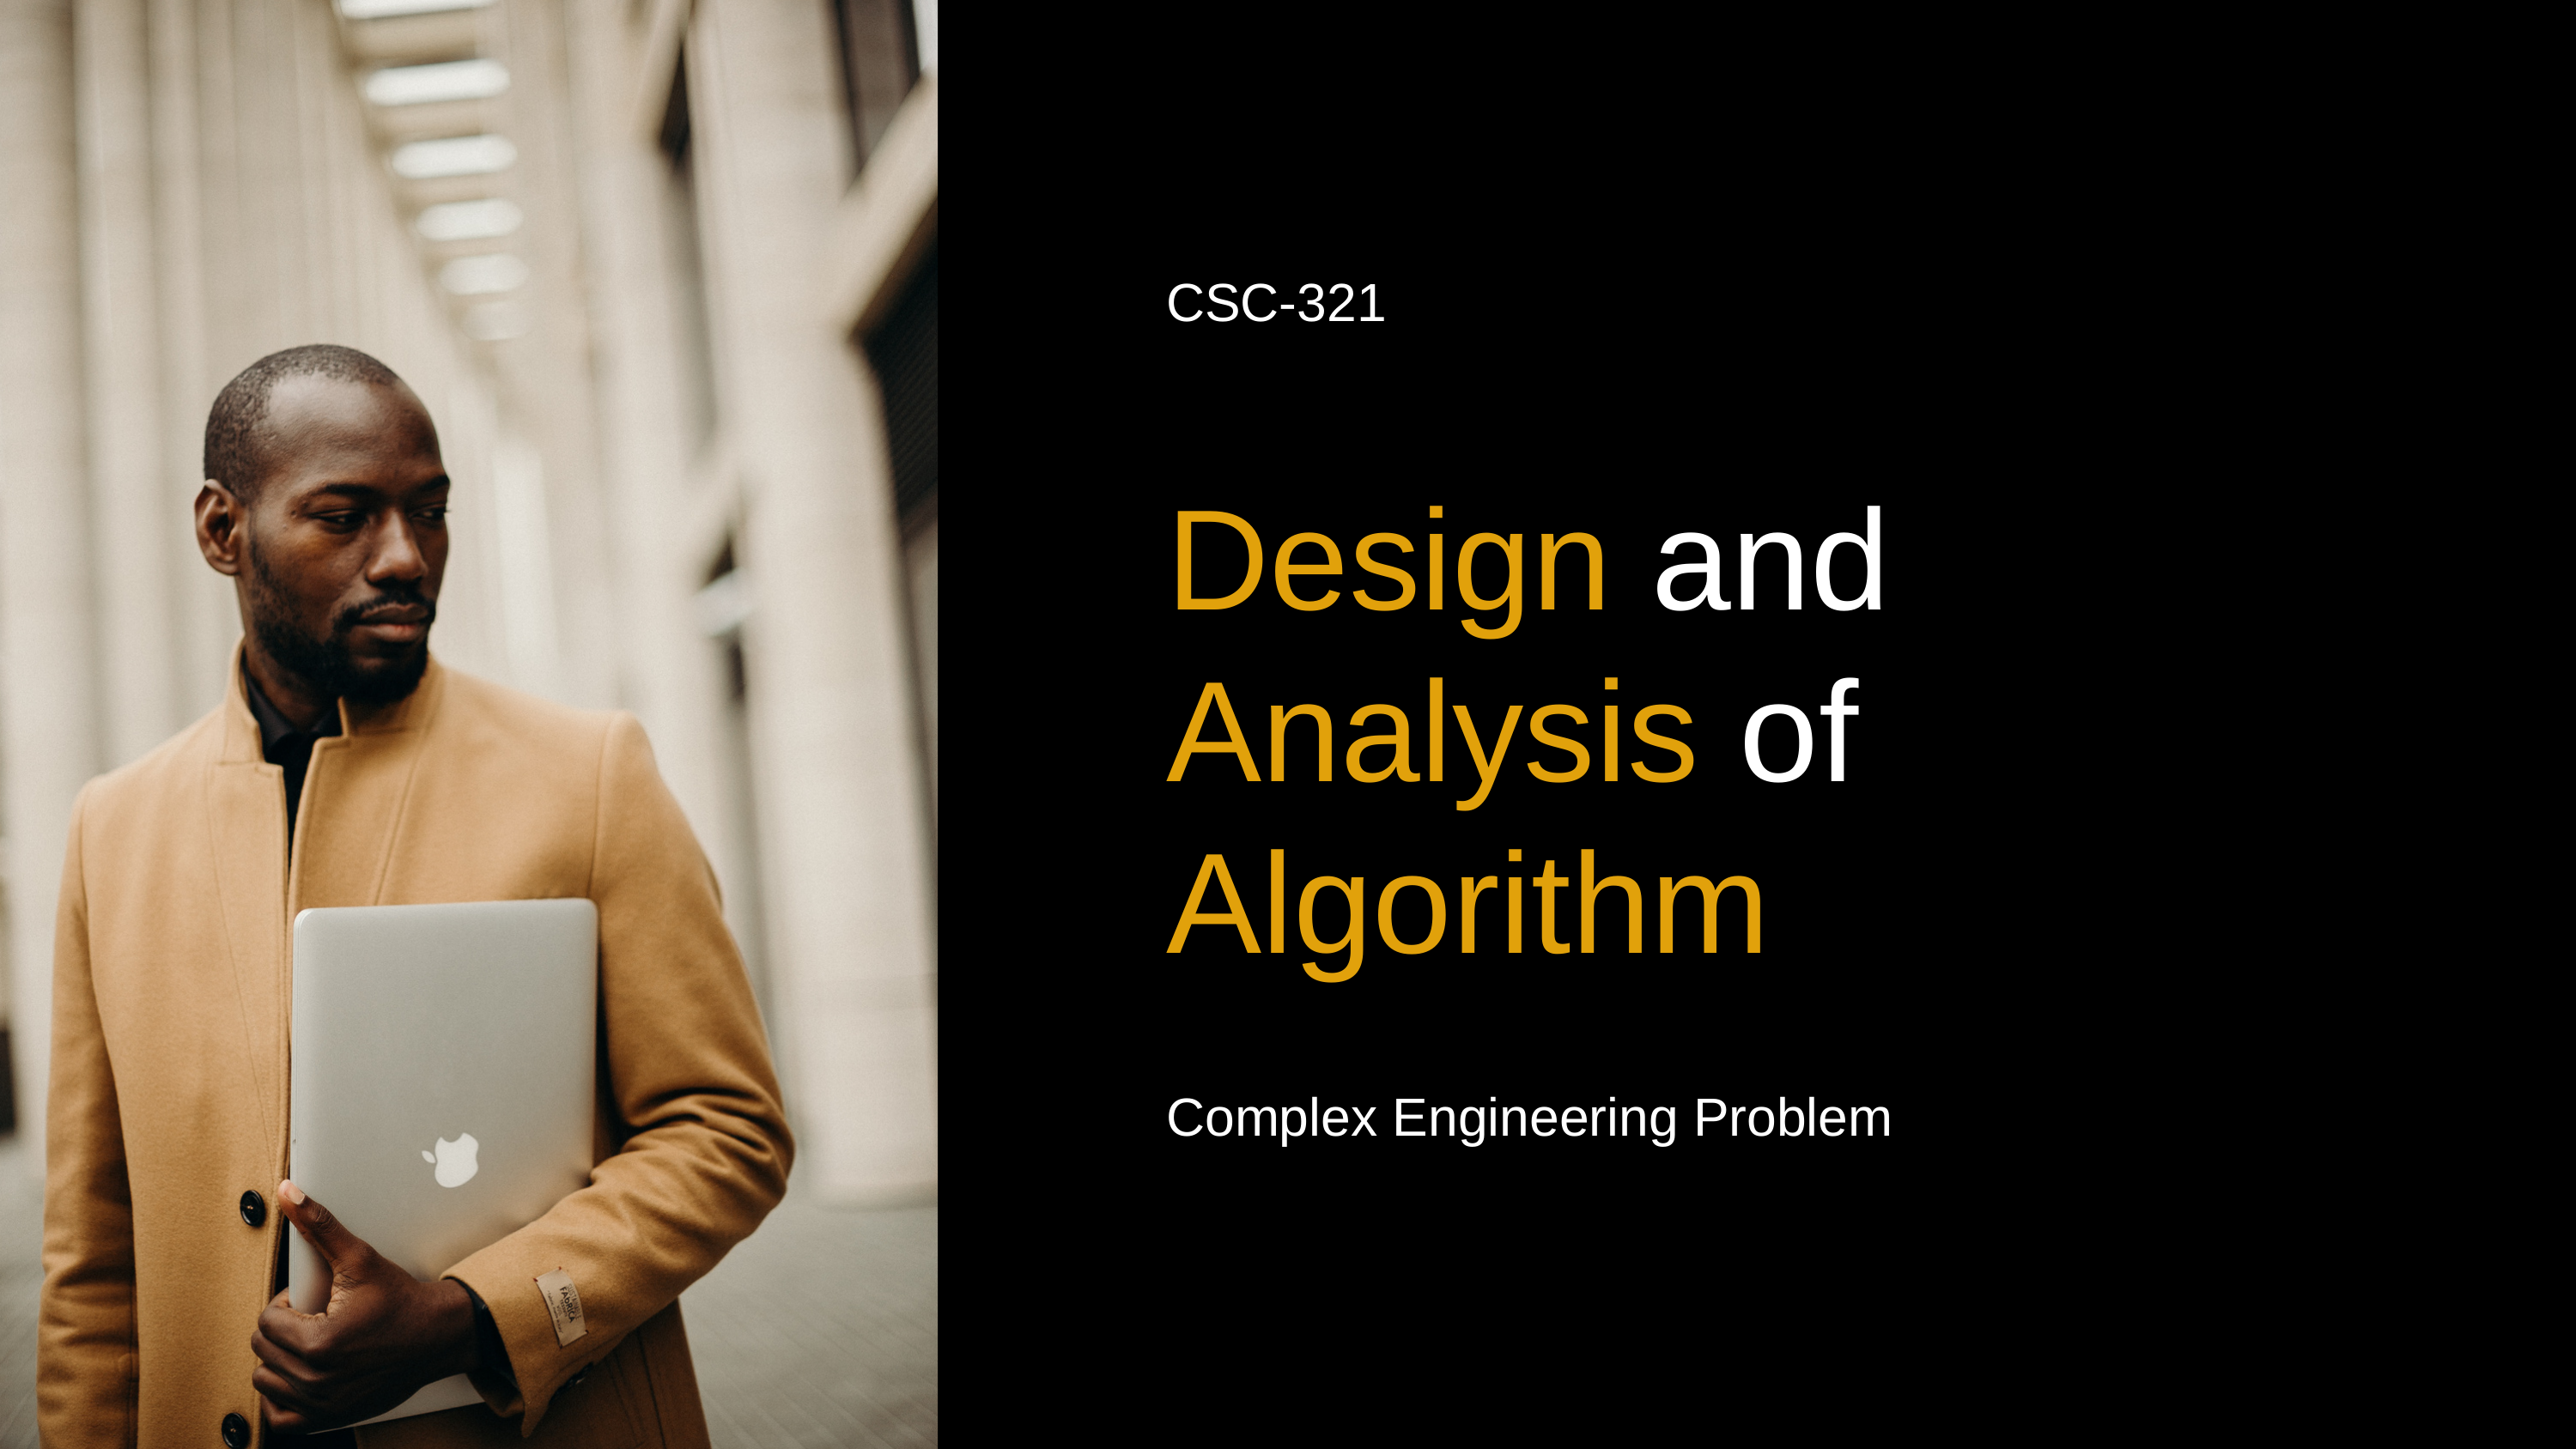

CSC-321
Design and Analysis of Algorithm
Complex Engineering Problem